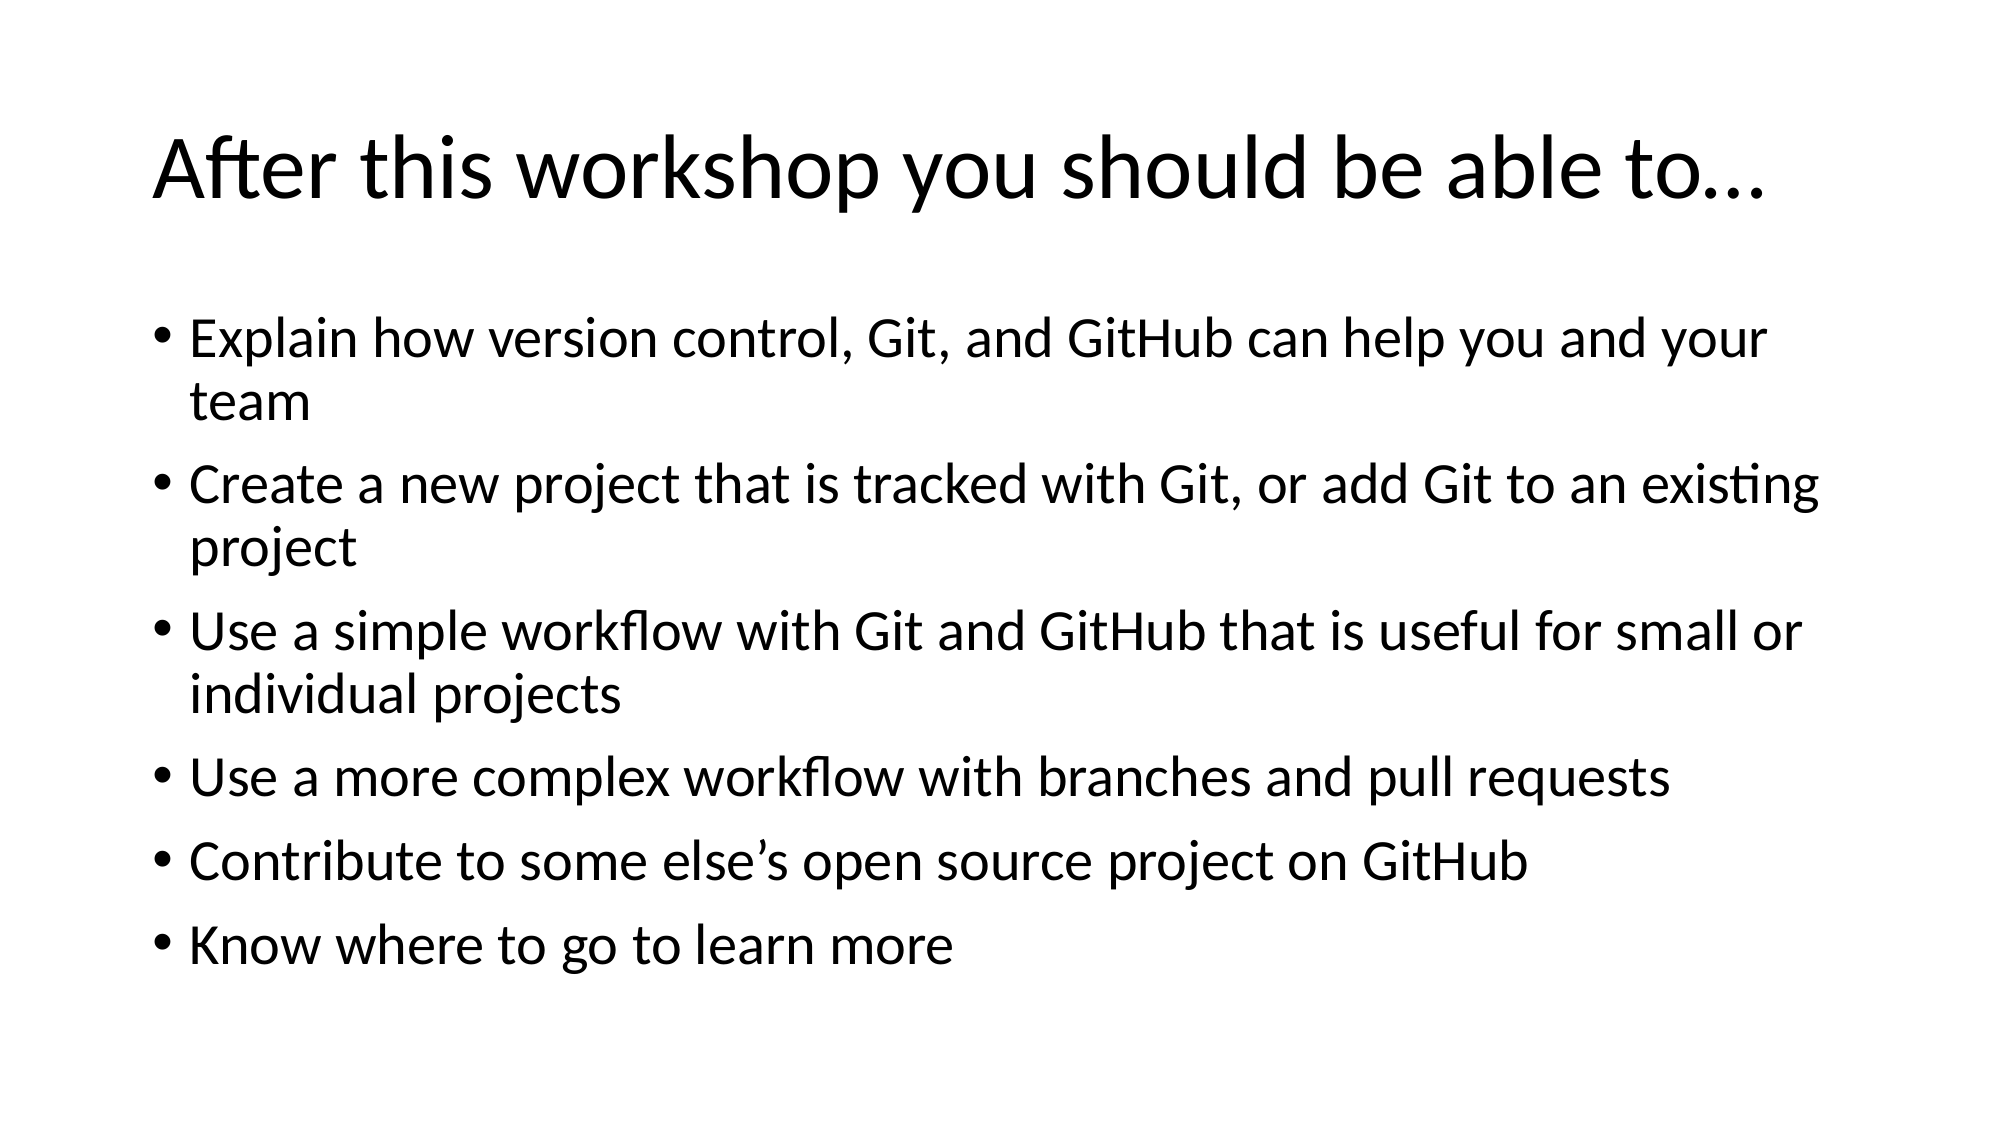

# After this workshop you should be able to…
Explain how version control, Git, and GitHub can help you and your team
Create a new project that is tracked with Git, or add Git to an existing project
Use a simple workflow with Git and GitHub that is useful for small or individual projects
Use a more complex workflow with branches and pull requests
Contribute to some else’s open source project on GitHub
Know where to go to learn more